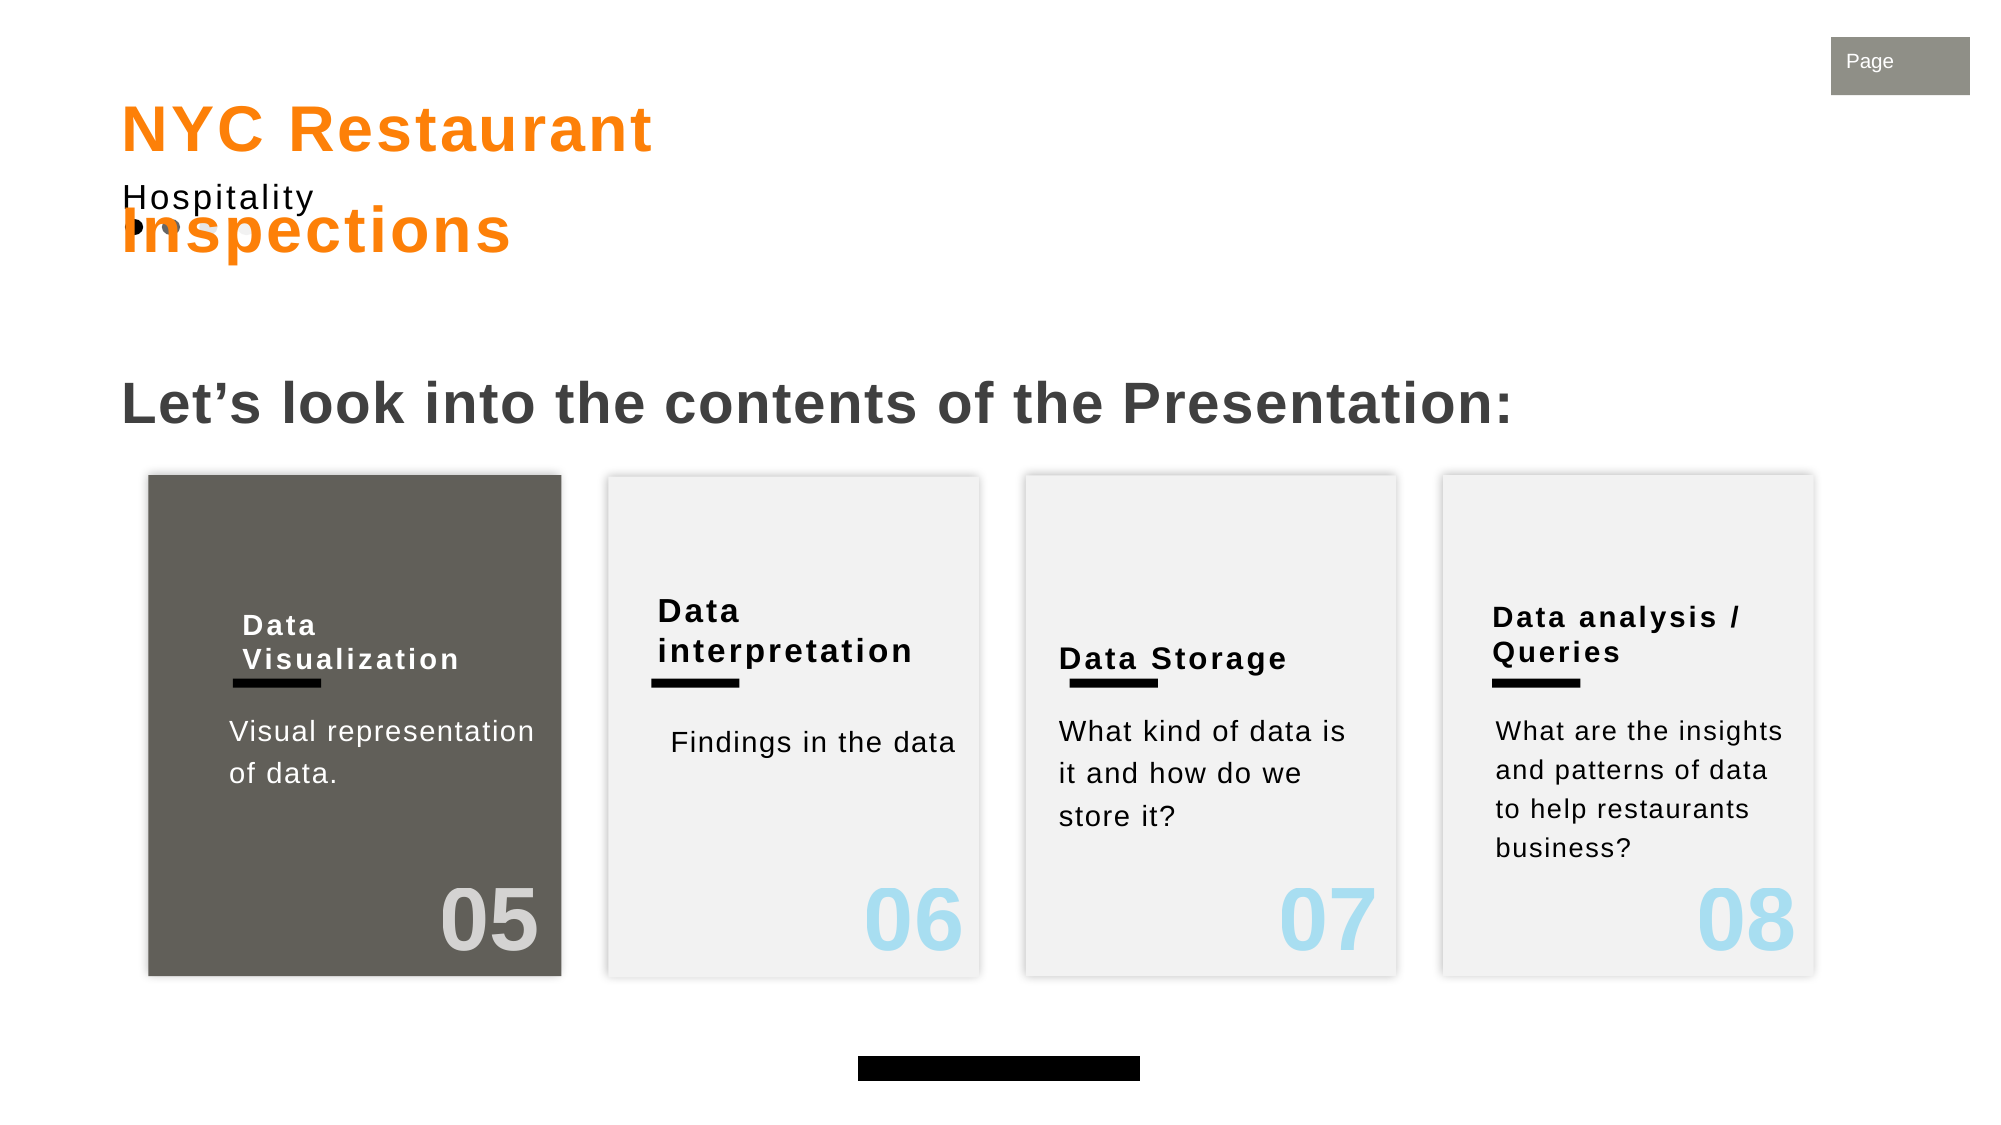

3
NYC Restaurant Inspections
Hospitality
Let’s look into the contents of the Presentation:

Data interpretation

Data analysis / Queries
Data Visualization
Data Storage

Visual representation of data.
What kind of data is it and how do we store it?
What are the insights and patterns of data to help restaurants business?
Findings in the data
07
08
06
05